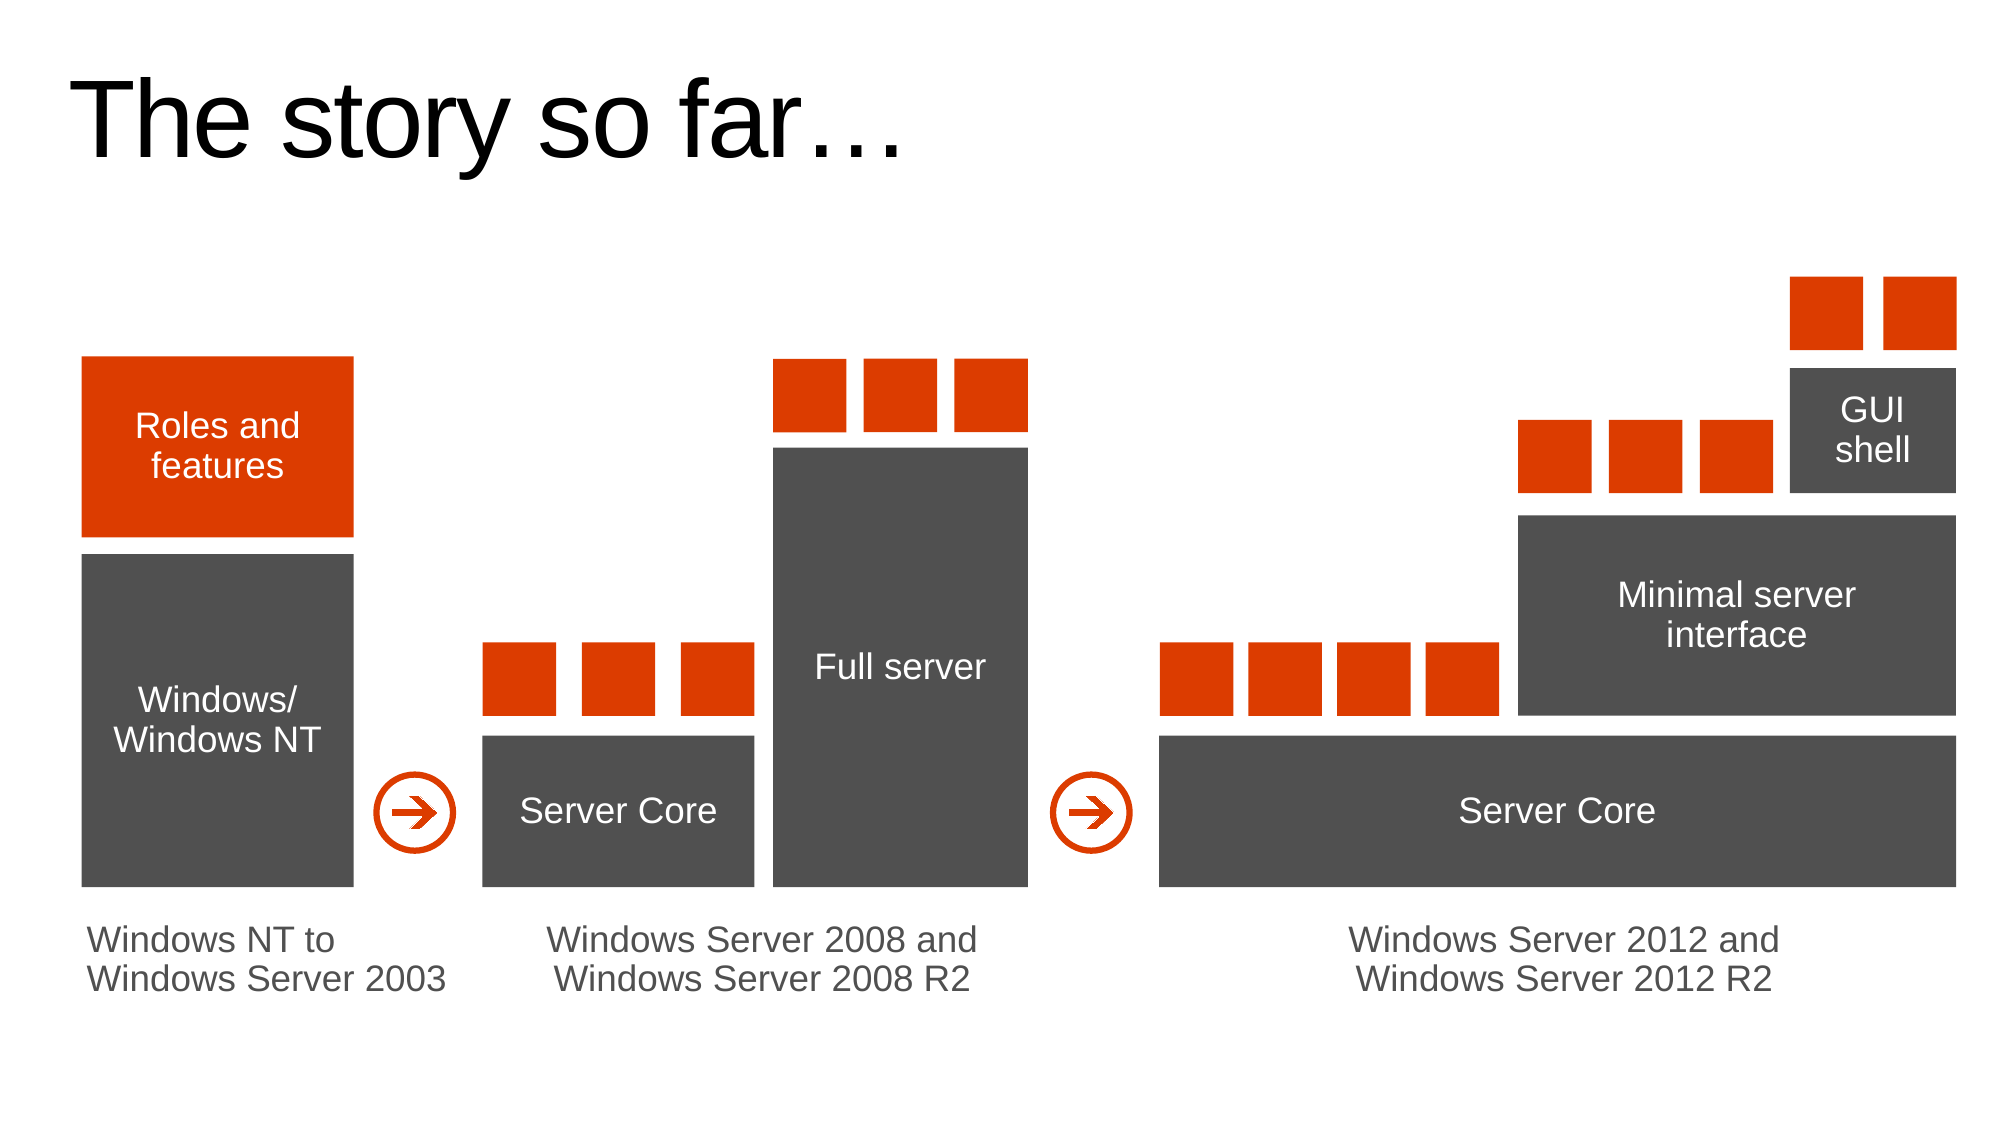

# The story so far…

GUI shell

Minimal server interface

Server Core
Roles and features
Windows/
Windows NT

Full server

Server Core

Windows NT to
Windows Server 2003
Windows Server 2008 and
Windows Server 2008 R2
Windows Server 2012 and
Windows Server 2012 R2